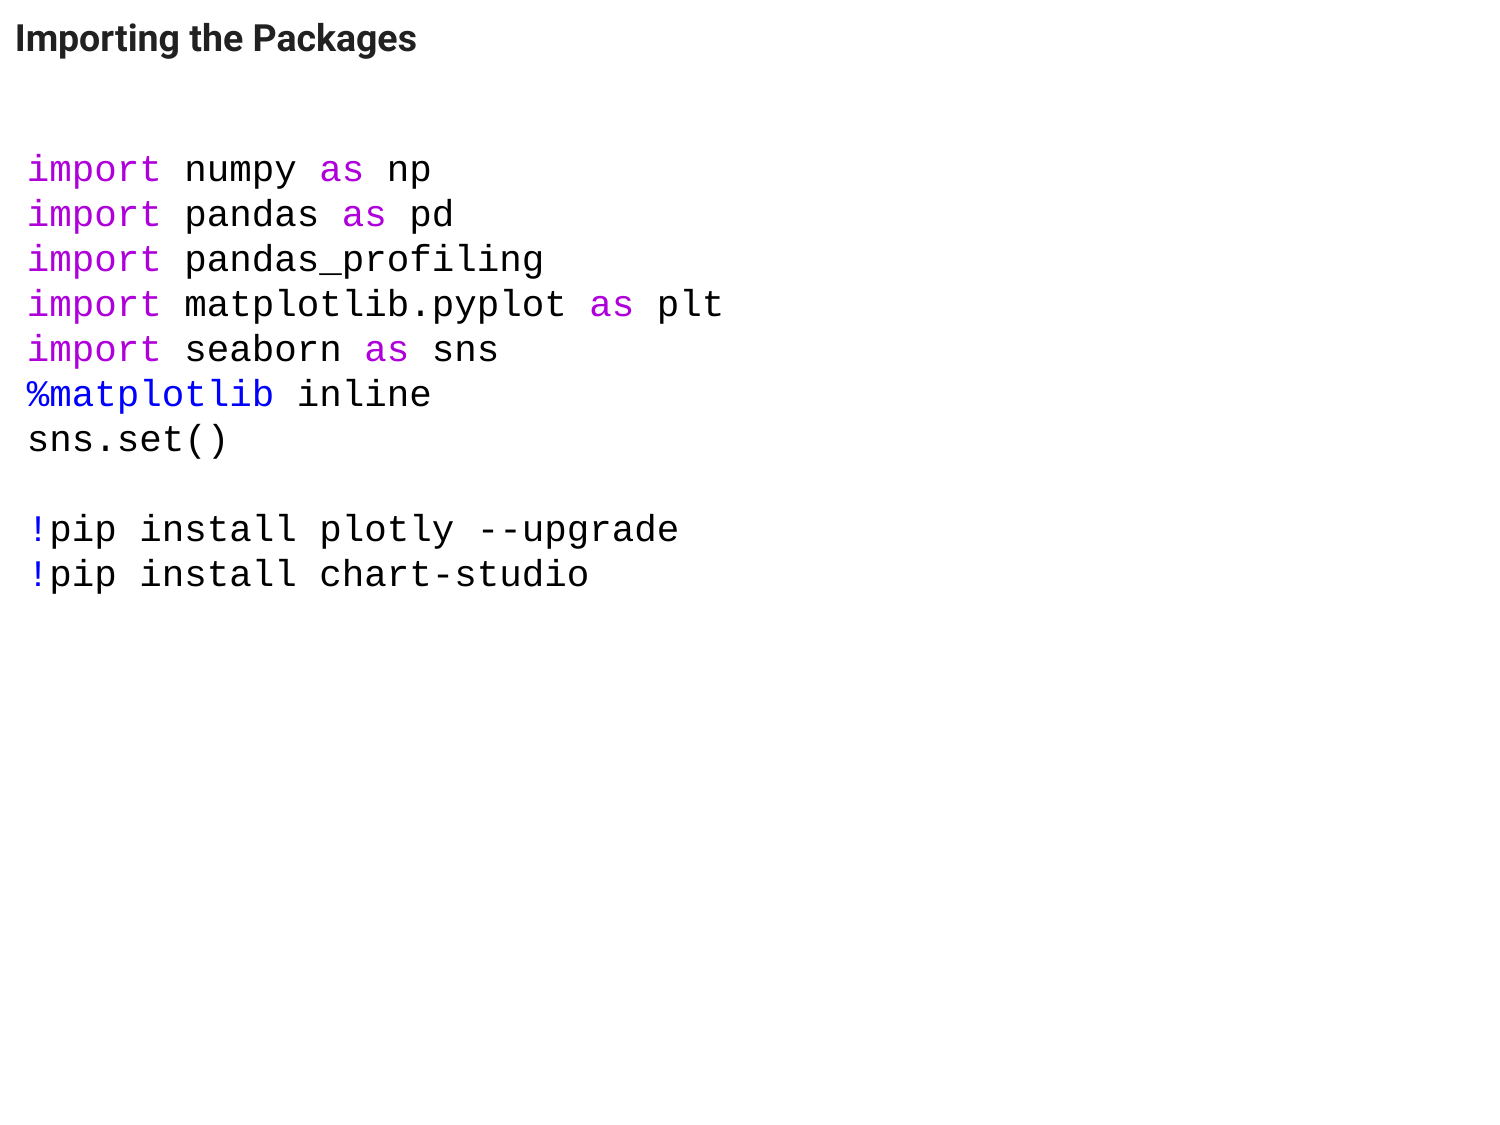

Importing the Packages
import numpy as np
import pandas as pd
import pandas_profiling
import matplotlib.pyplot as plt
import seaborn as sns
%matplotlib inline
sns.set()

!pip install plotly --upgrade
!pip install chart-studio